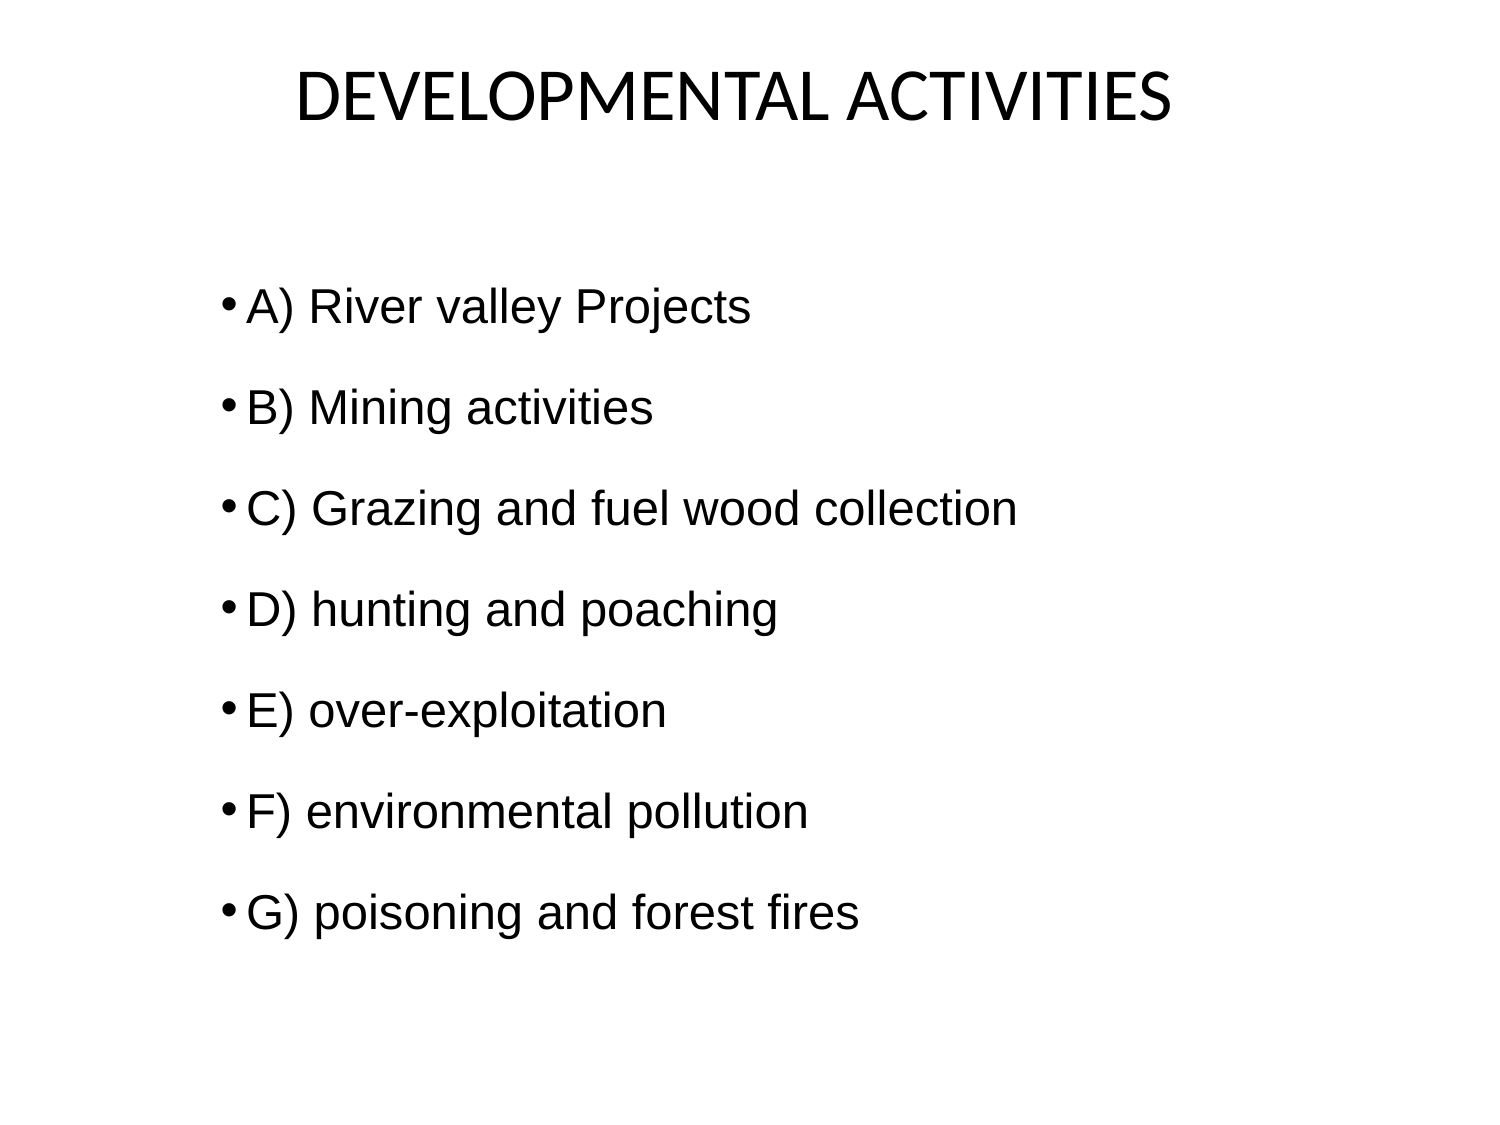

# DEVELOPMENTAL ACTIVITIES
A) River valley Projects
B) Mining activities
C) Grazing and fuel wood collection
D) hunting and poaching
E) over-exploitation
F) environmental pollution
G) poisoning and forest fires